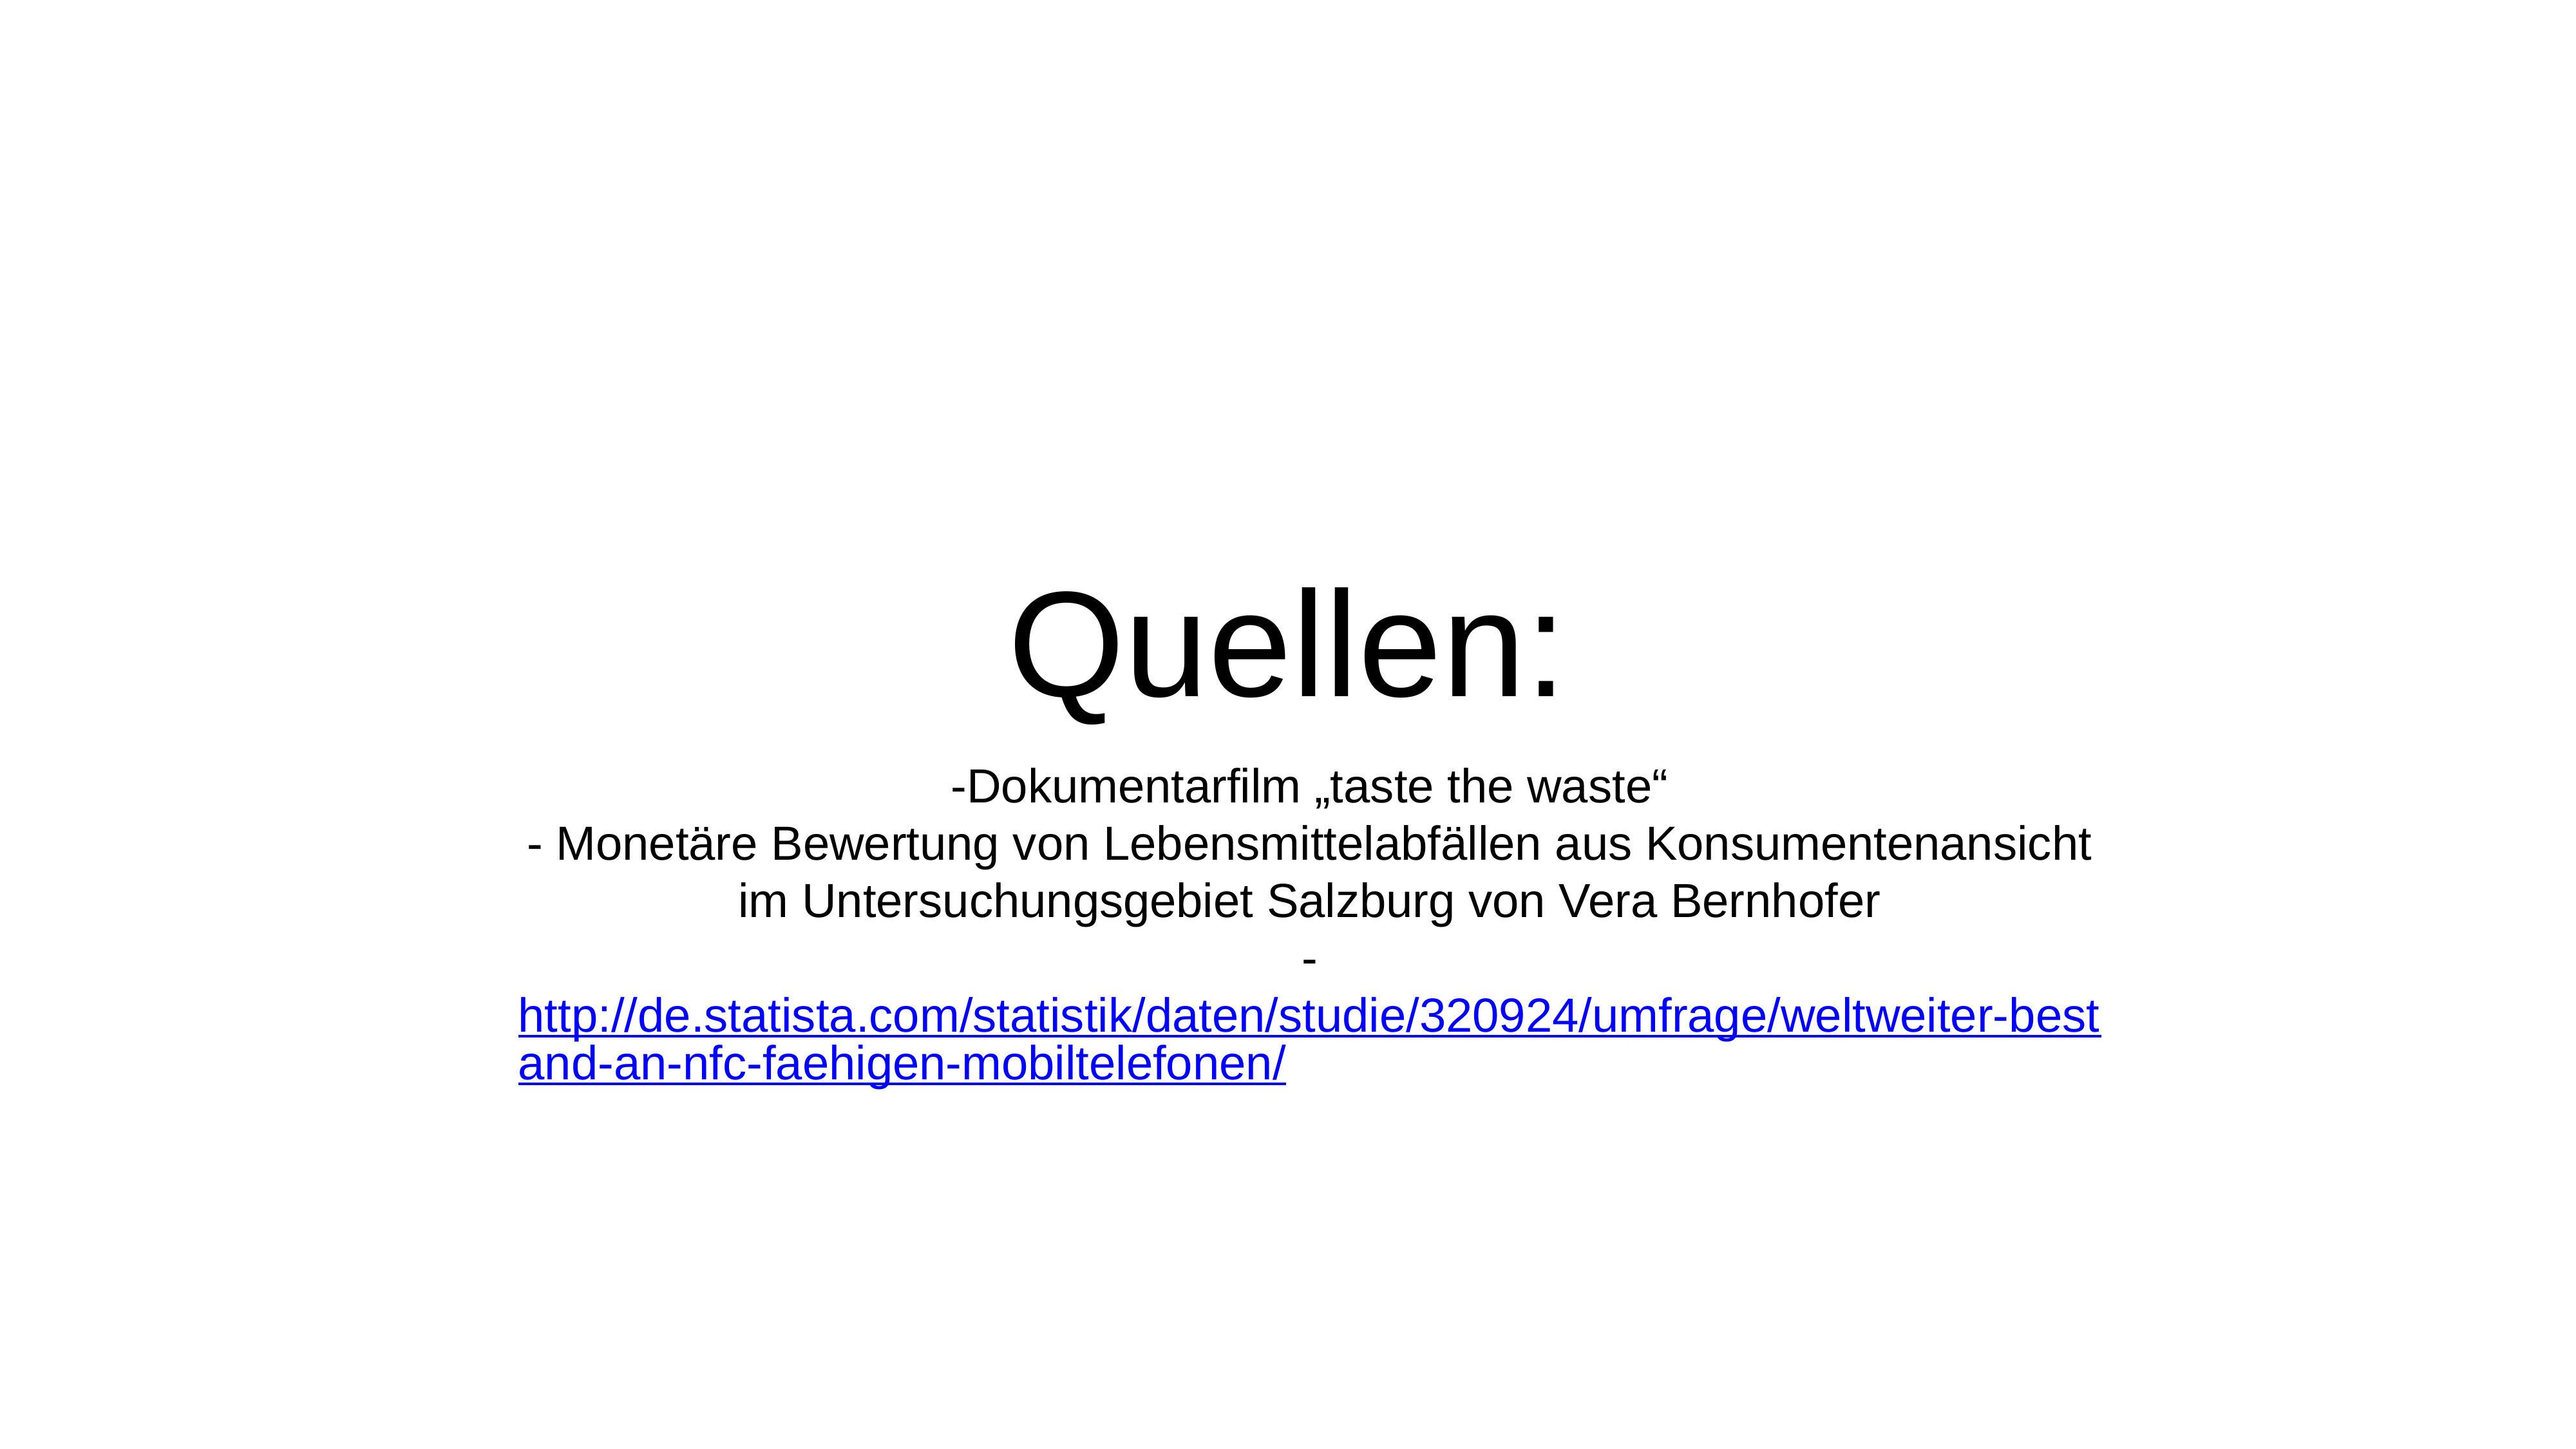

# Quellen:
-Dokumentarfilm „taste the waste“
- Monetäre Bewertung von Lebensmittelabfällen aus Konsumentenansicht im Untersuchungsgebiet Salzburg von Vera Bernhofer
-http://de.statista.com/statistik/daten/studie/320924/umfrage/weltweiter-bestand-an-nfc-faehigen-mobiltelefonen/